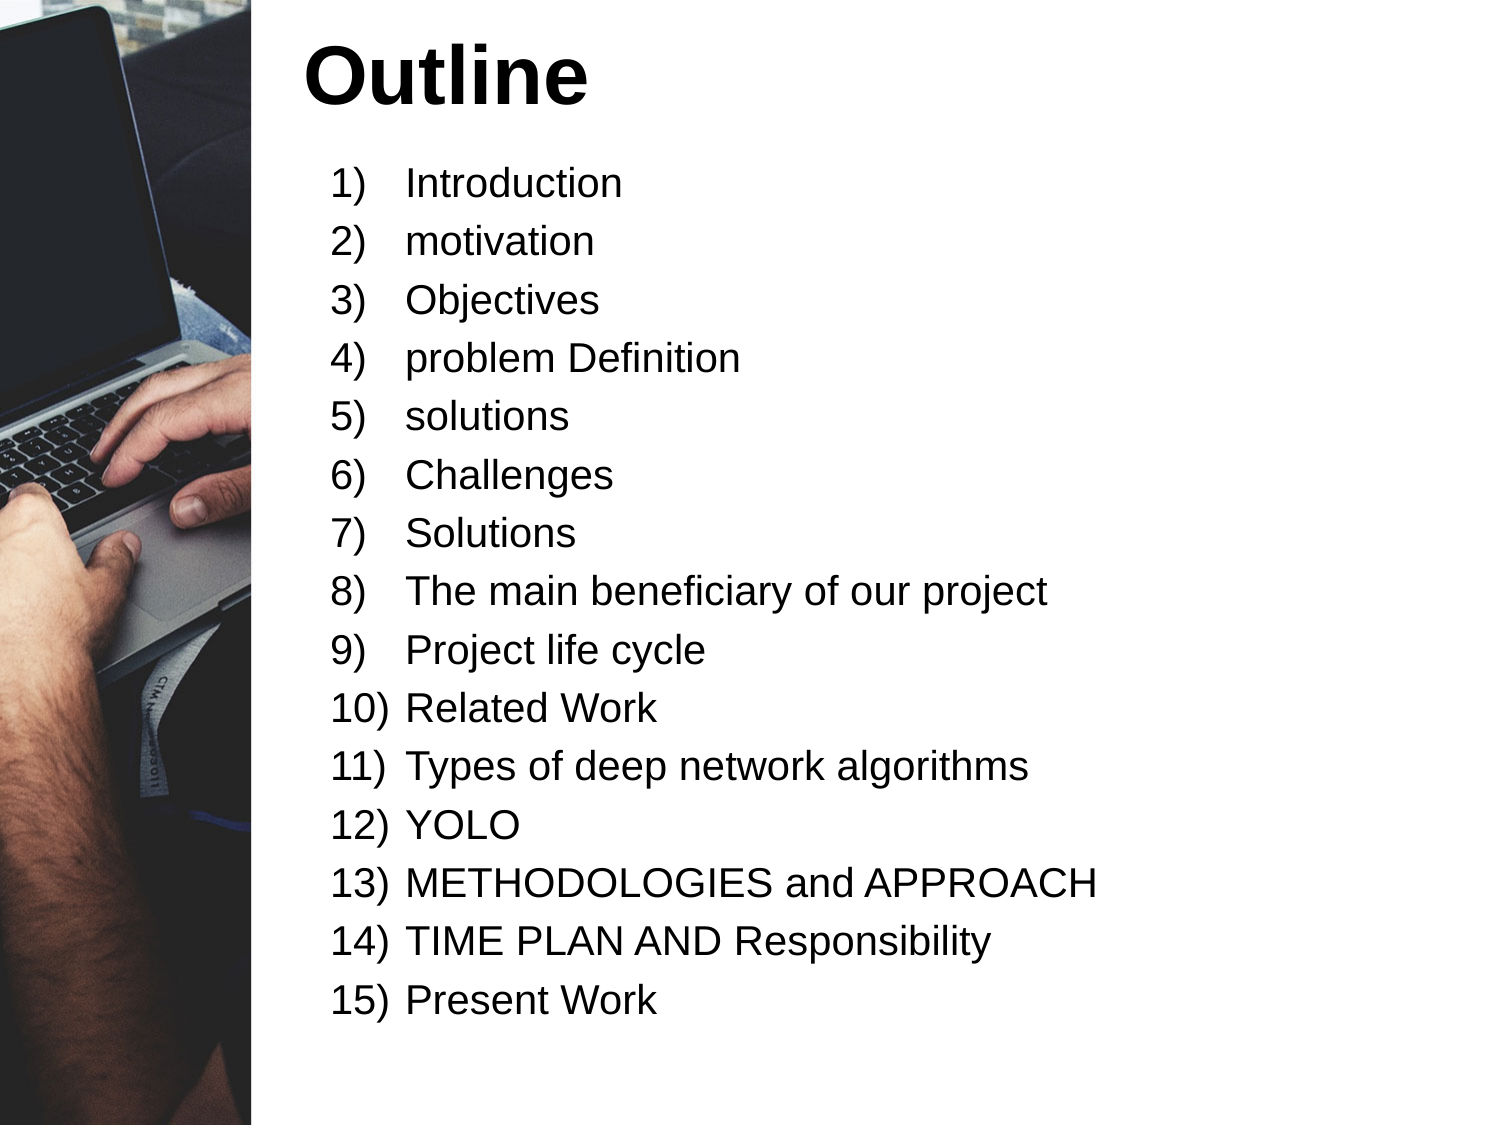

# Outline

Introduction
motivation
Objectives
problem Definition
solutions
Challenges
Solutions
The main beneficiary of our project
Project life cycle
Related Work
Types of deep network algorithms
YOLO
METHODOLOGIES and APPROACH
TIME PLAN AND Responsibility
Present Work